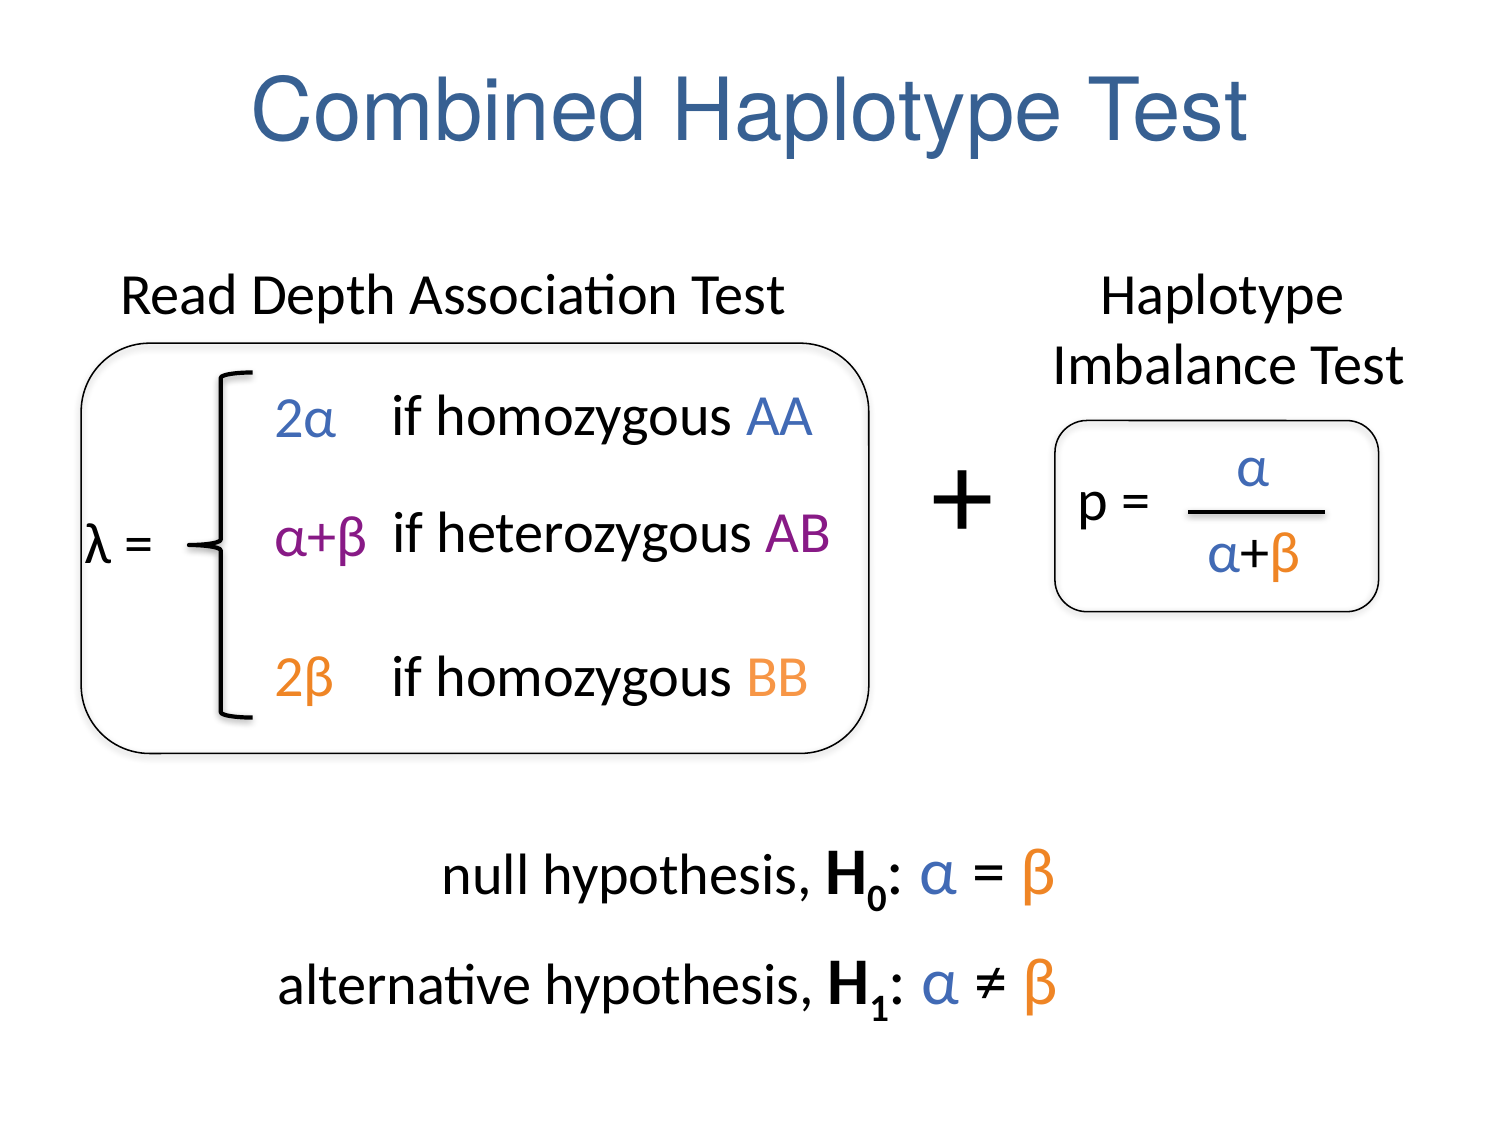

# Combined Haplotype Test
Read Depth Association Test
Haplotype
Imbalance Test

 if homozygous AA
2α

+

α
p =
 if heterozygous AB
α+β
λ =
α+β
2β
 if homozygous BB
null hypothesis, H0: α = β
alternative hypothesis, H1: α ≠ β